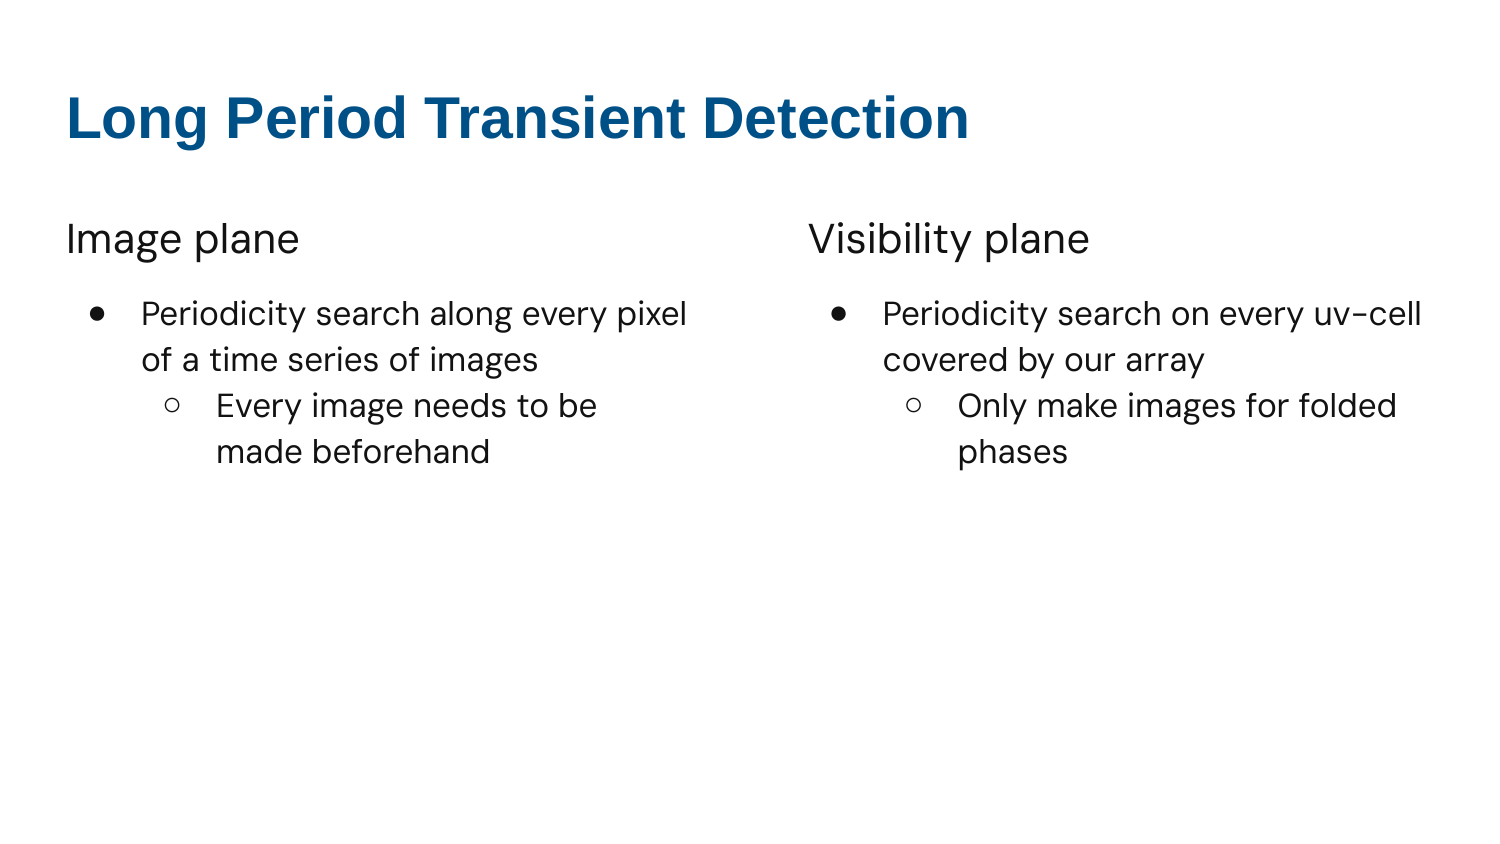

# Long Period Transient Detection
Image plane
Periodicity search along every pixel of a time series of images
Every image needs to be made beforehand
Visibility plane
Periodicity search on every uv-cell covered by our array
Only make images for folded phases